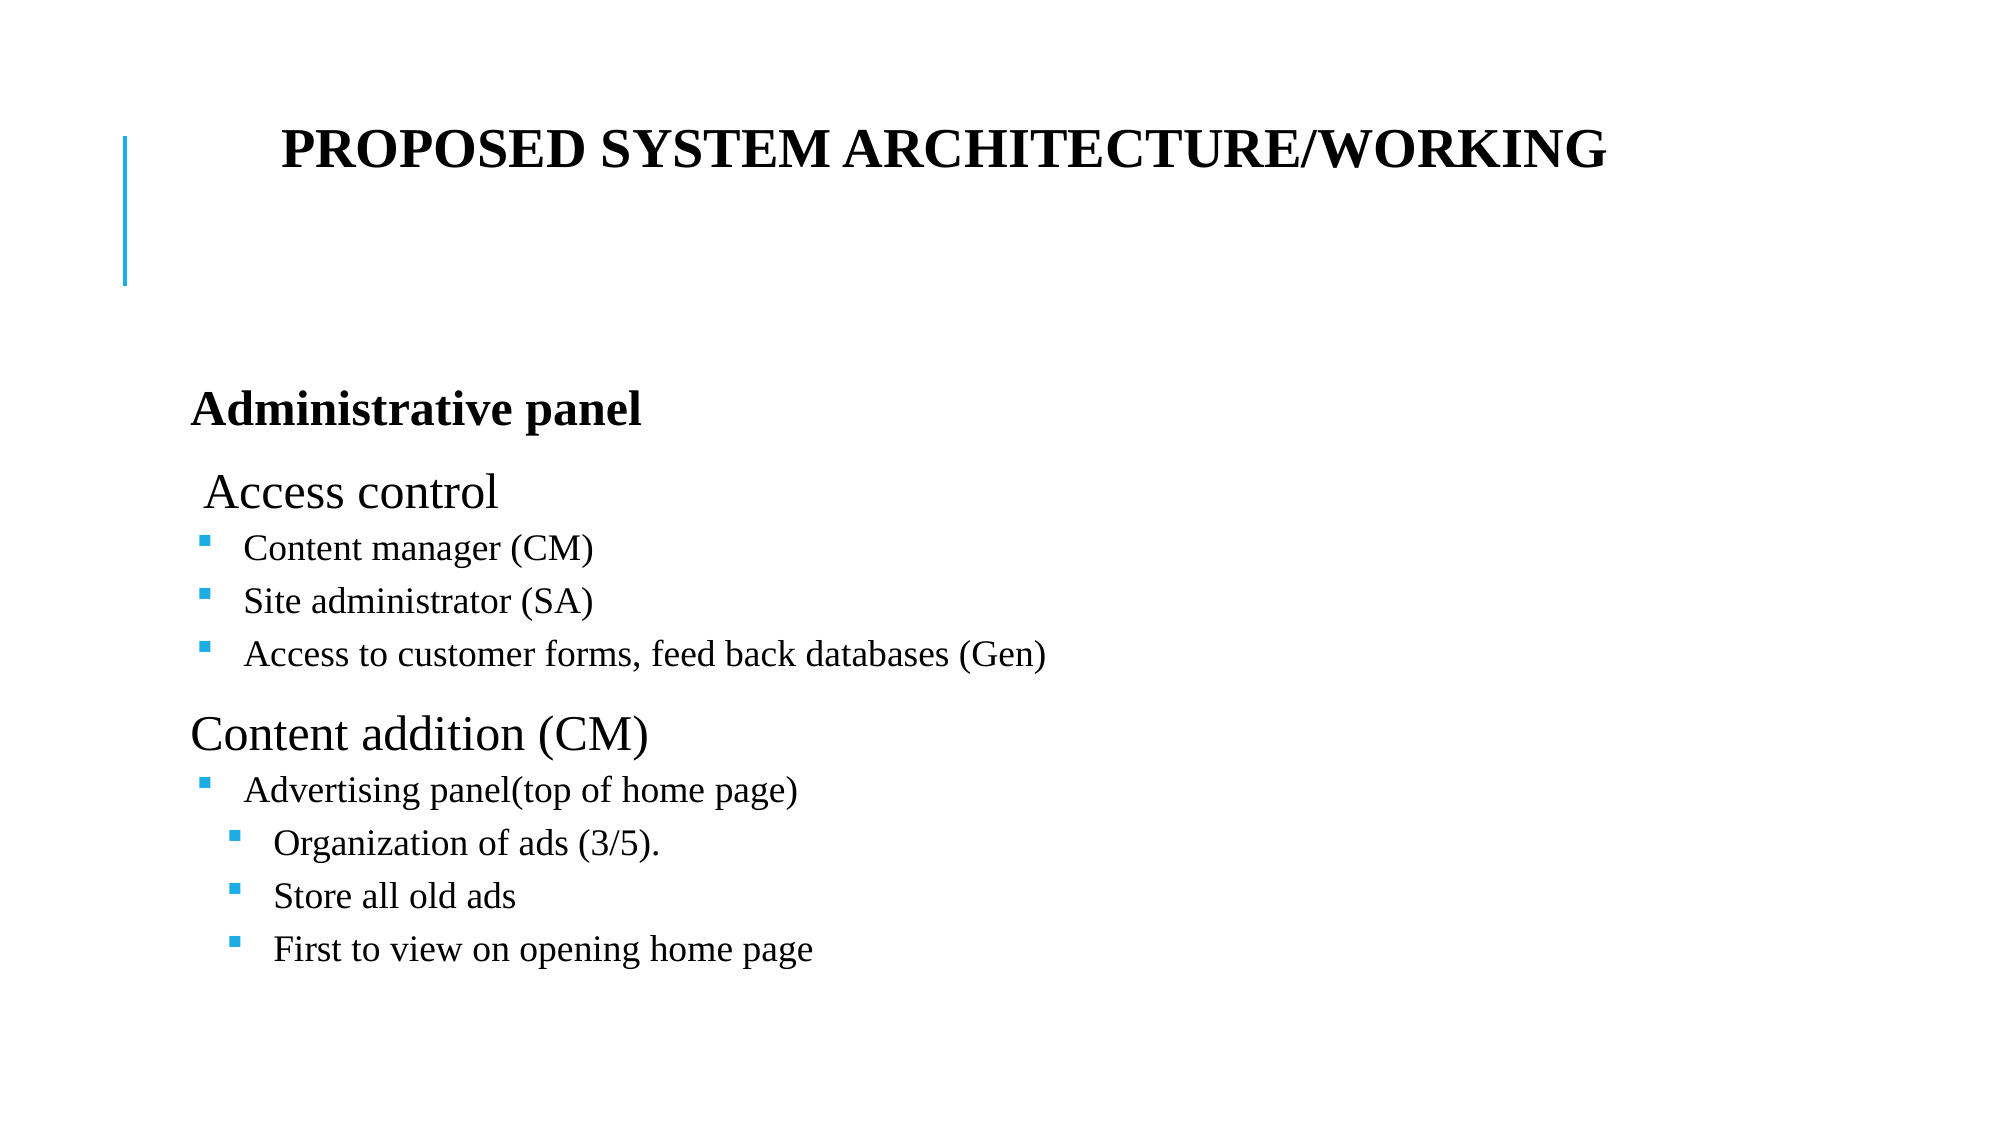

# PROPOSED SYSTEM ARCHITECTURE/WORKING
Administrative panel
 Access control
Content manager (CM)
Site administrator (SA)
Access to customer forms, feed back databases (Gen)
Content addition (CM)
Advertising panel(top of home page)
Organization of ads (3/5).
Store all old ads
First to view on opening home page